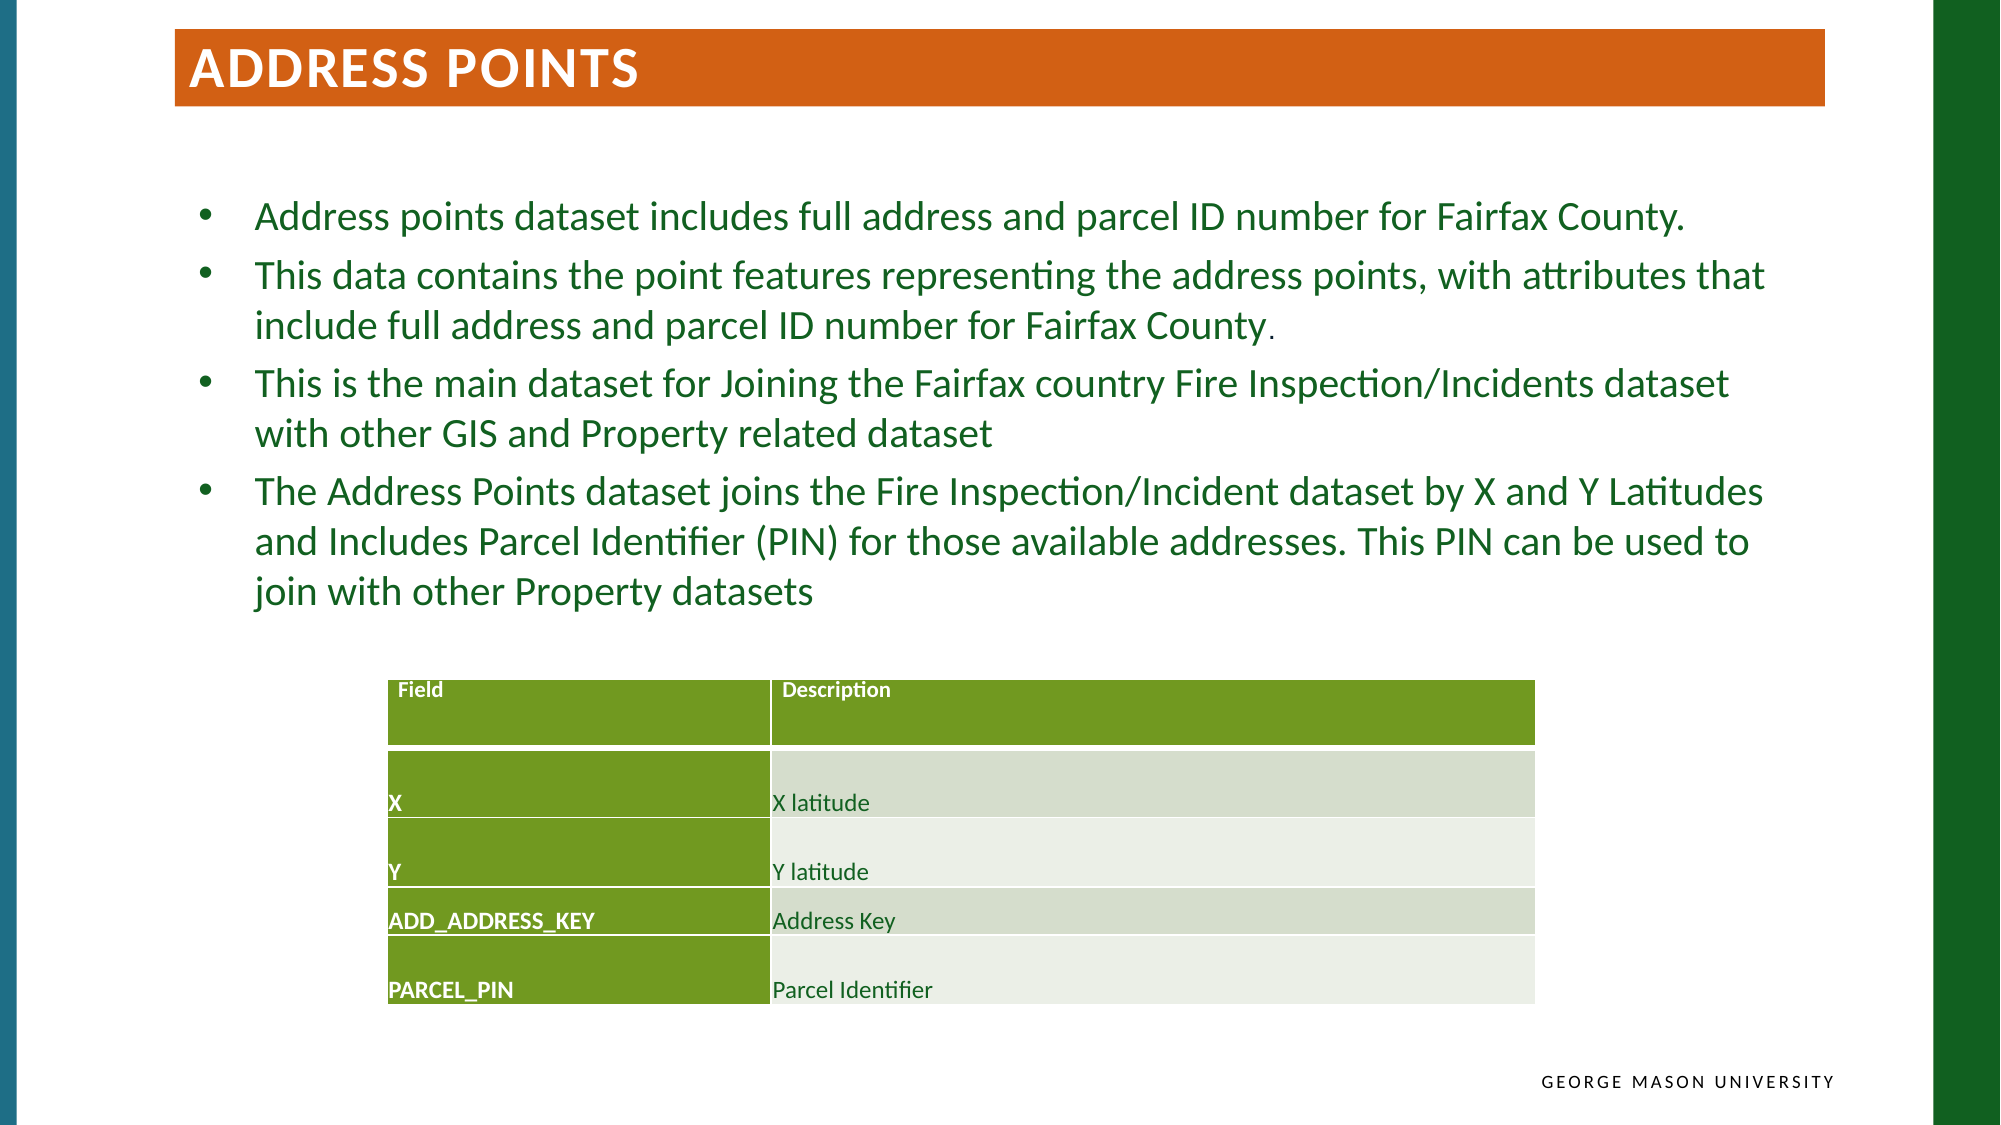

ADDRESS POINTS
Address points dataset includes full address and parcel ID number for Fairfax County.
This data contains the point features representing the address points, with attributes that include full address and parcel ID number for Fairfax County.
This is the main dataset for Joining the Fairfax country Fire Inspection/Incidents dataset with other GIS and Property related dataset
The Address Points dataset joins the Fire Inspection/Incident dataset by X and Y Latitudes and Includes Parcel Identifier (PIN) for those available addresses. This PIN can be used to join with other Property datasets
| Field | Description |
| --- | --- |
| X | X latitude |
| Y | Y latitude |
| ADD\_ADDRESS\_KEY | Address Key |
| PARCEL\_PIN | Parcel Identifier |